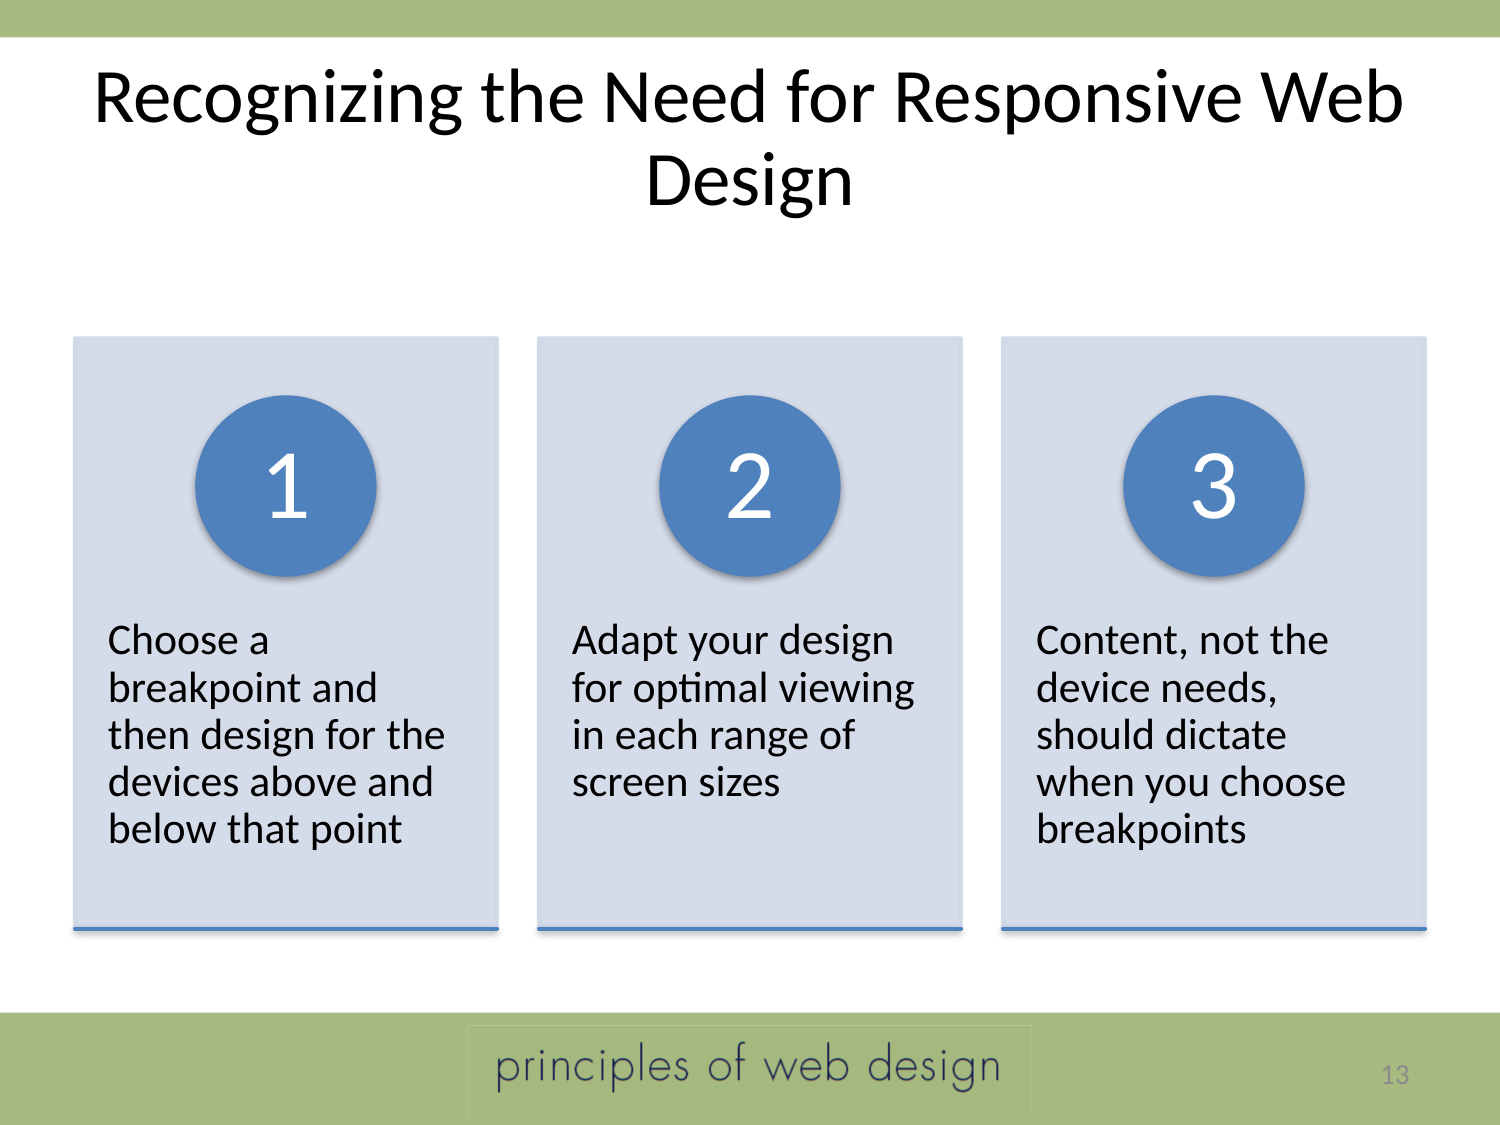

# Recognizing the Need for Responsive Web Design
Choose a breakpoint and then design for the devices above and below that point
1
Adapt your design for optimal viewing in each range of screen sizes
2
Content, not the device needs, should dictate when you choose breakpoints
3
13